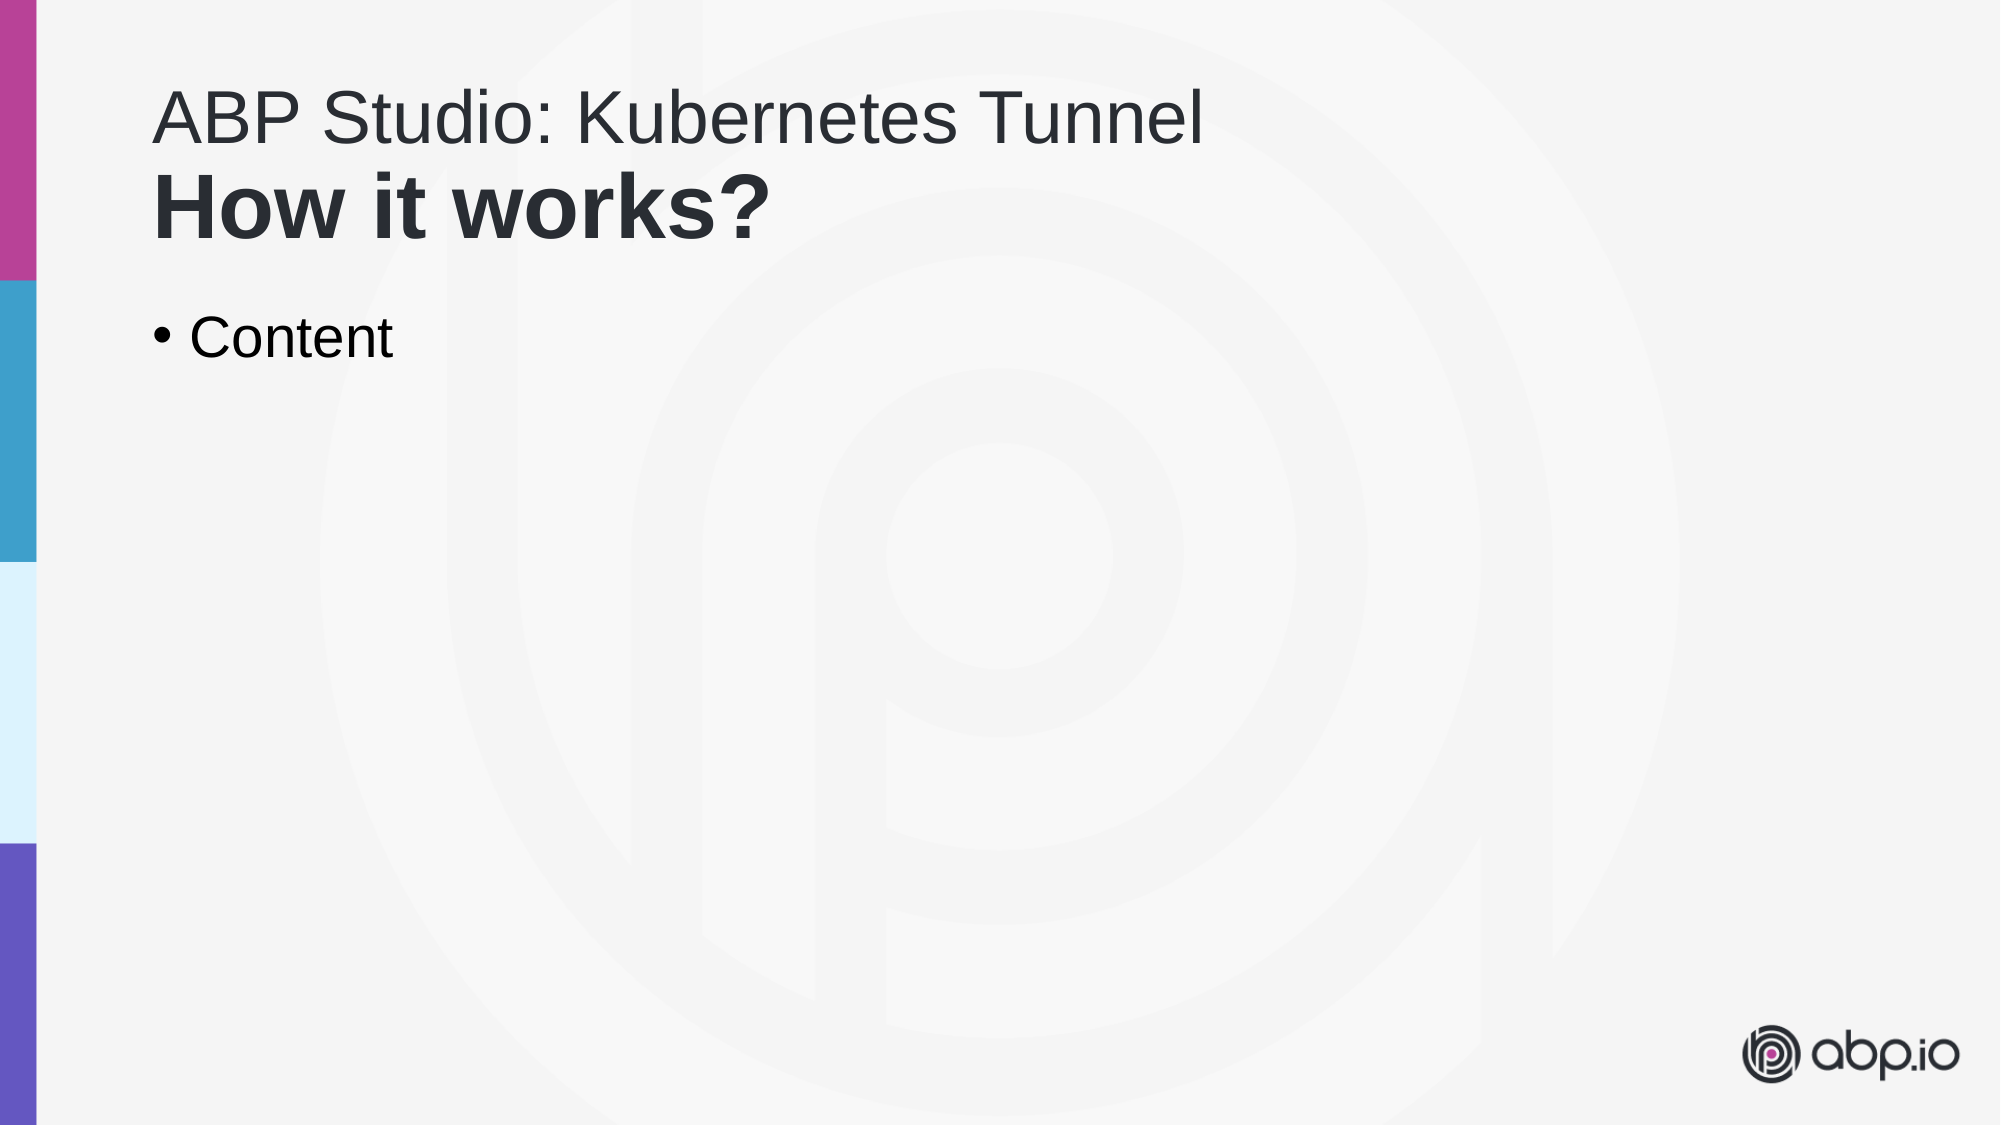

# ABP Studio: Kubernetes Tunnel How it works?
Content